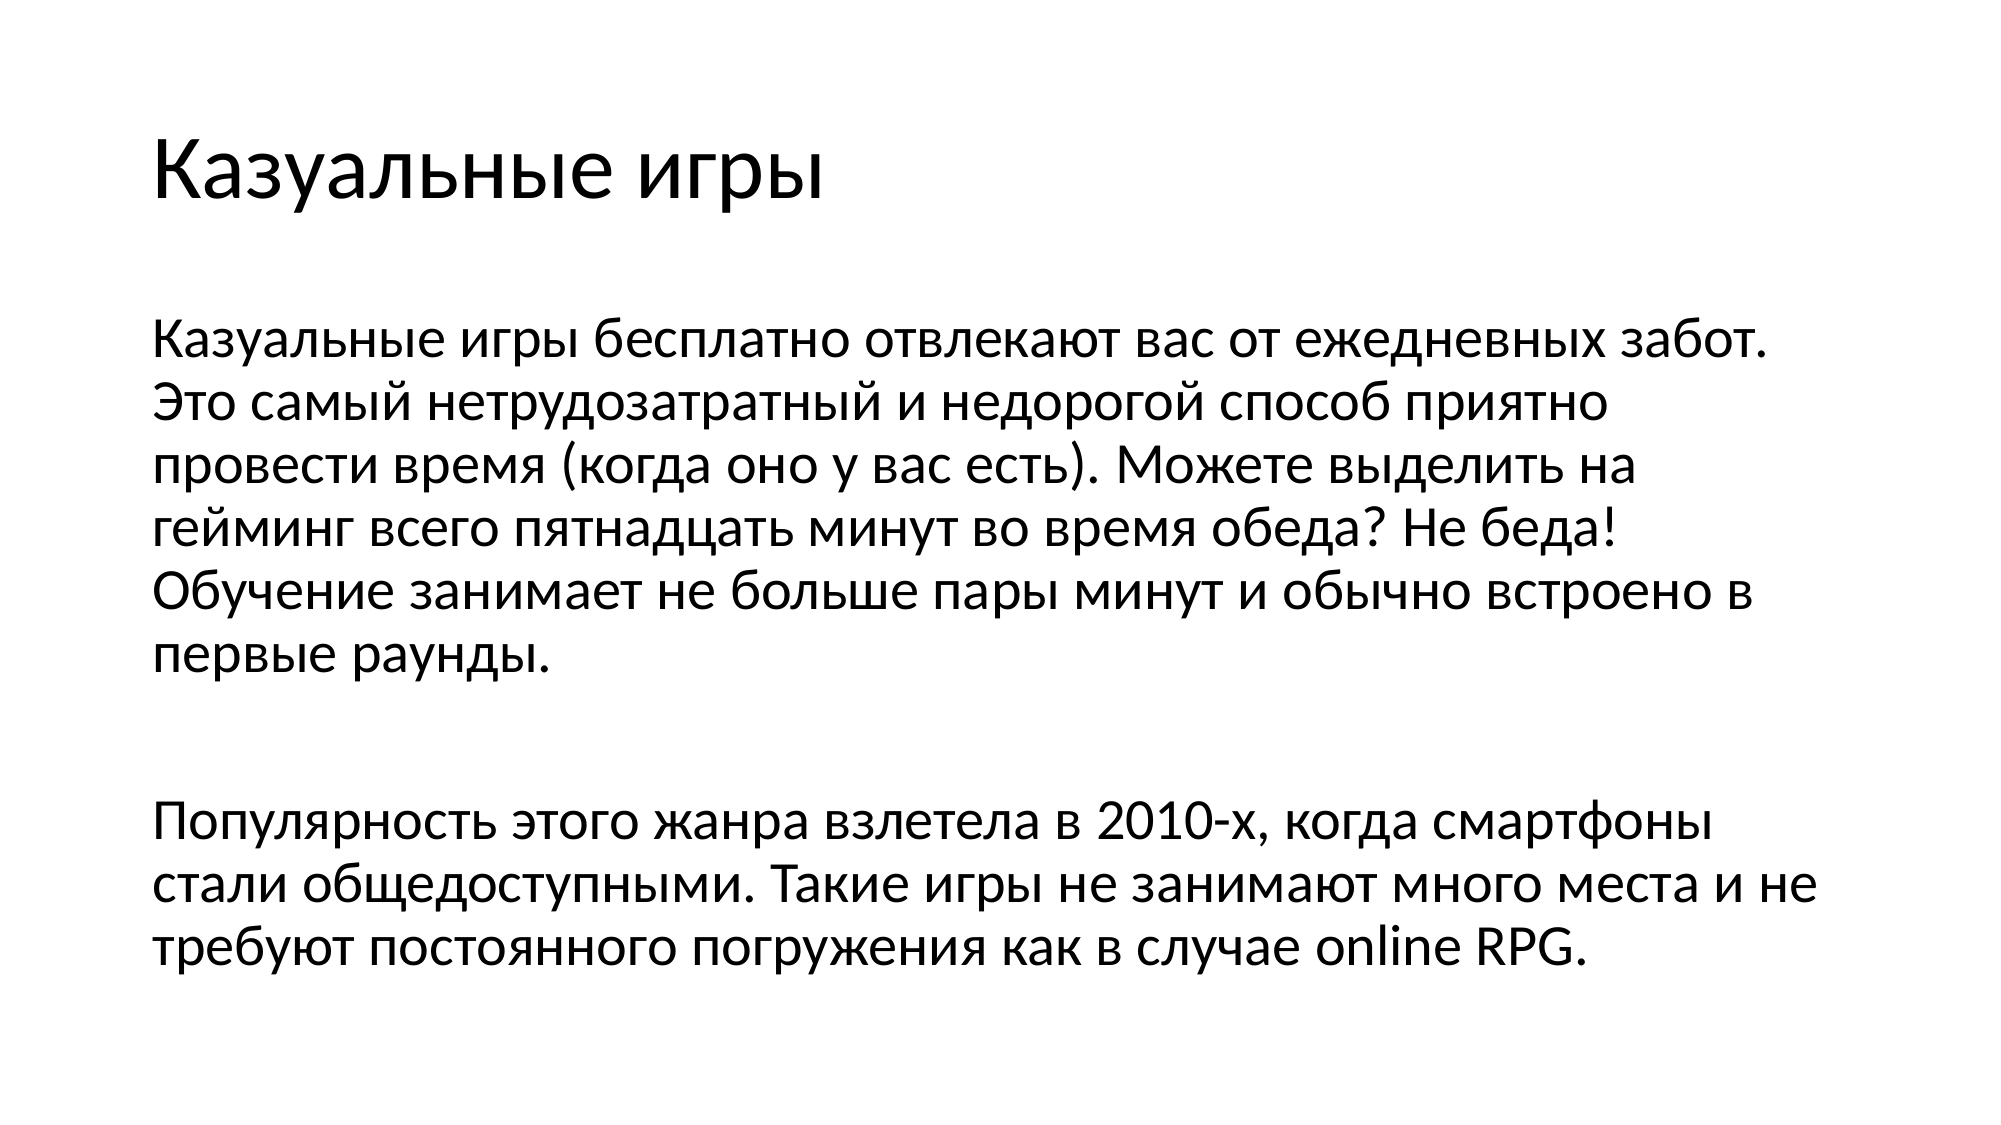

# Казуальные игры
Казуальные игры бесплатно отвлекают вас от ежедневных забот. Это самый нетрудозатратный и недорогой способ приятно провести время (когда оно у вас есть). Можете выделить на гейминг всего пятнадцать минут во время обеда? Не беда! Обучение занимает не больше пары минут и обычно встроено в первые раунды.

Популярность этого жанра взлетела в 2010-х, когда смартфоны стали общедоступными. Такие игры не занимают много места и не требуют постоянного погружения как в случае online RPG.